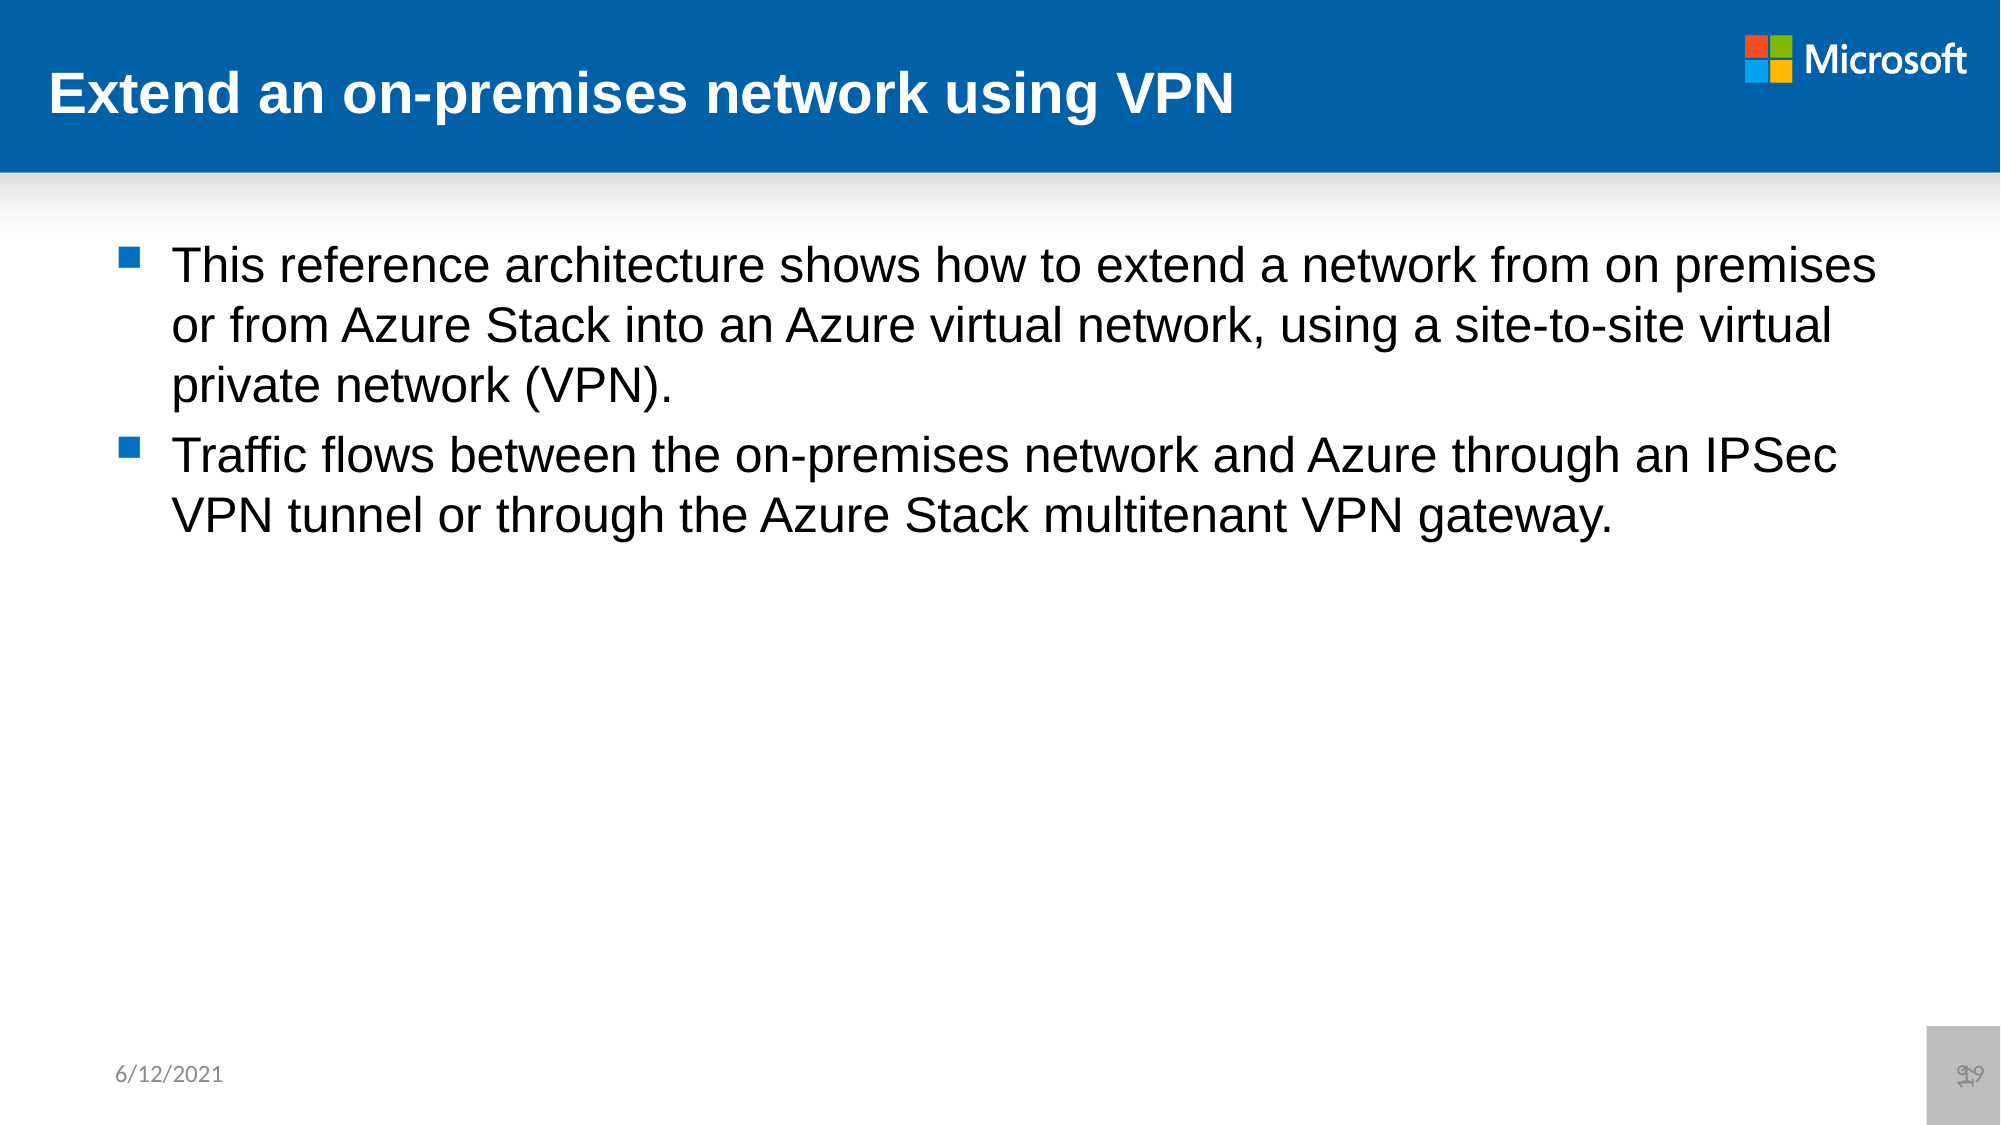

# Extend an on-premises network using VPN
This reference architecture shows how to extend a network from on premises or from Azure Stack into an Azure virtual network, using a site-to-site virtual private network (VPN).
Traffic flows between the on-premises network and Azure through an IPSec VPN tunnel or through the Azure Stack multitenant VPN gateway.
19
6/12/2021